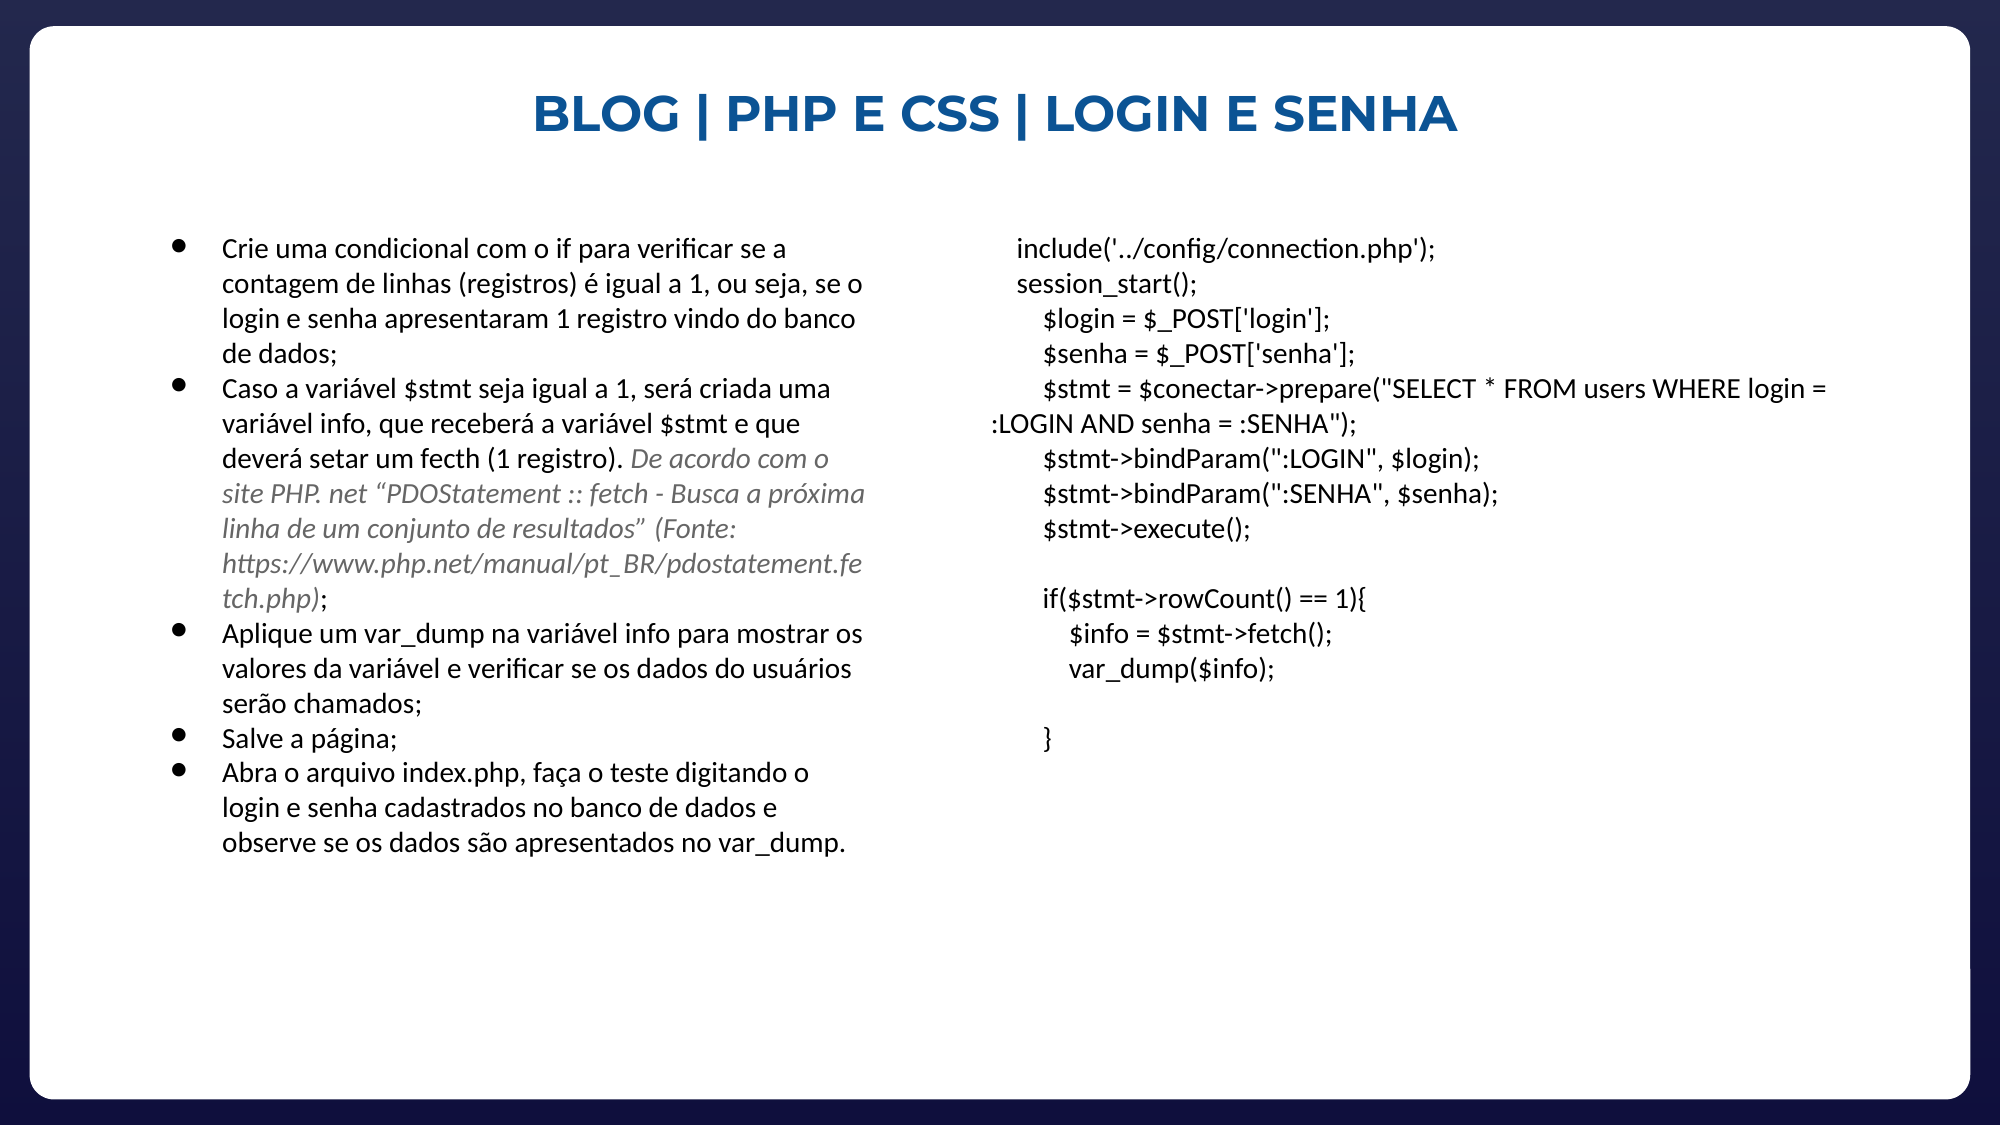

BLOG | PHP E CSS | LOGIN E SENHA
Crie uma condicional com o if para verificar se a contagem de linhas (registros) é igual a 1, ou seja, se o login e senha apresentaram 1 registro vindo do banco de dados;
Caso a variável $stmt seja igual a 1, será criada uma variável info, que receberá a variável $stmt e que deverá setar um fecth (1 registro). De acordo com o site PHP. net “PDOStatement :: fetch - Busca a próxima linha de um conjunto de resultados” (Fonte: https://www.php.net/manual/pt_BR/pdostatement.fetch.php);
Aplique um var_dump na variável info para mostrar os valores da variável e verificar se os dados do usuários serão chamados;
Salve a página;
Abra o arquivo index.php, faça o teste digitando o login e senha cadastrados no banco de dados e observe se os dados são apresentados no var_dump.
    include('../config/connection.php');
    session_start();
        $login = $_POST['login'];
        $senha = $_POST['senha'];
        $stmt = $conectar->prepare("SELECT * FROM users WHERE login = :LOGIN AND senha = :SENHA");
        $stmt->bindParam(":LOGIN", $login);
        $stmt->bindParam(":SENHA", $senha);
        $stmt->execute();

        if($stmt->rowCount() == 1){
            $info = $stmt->fetch();
            var_dump($info);

        }